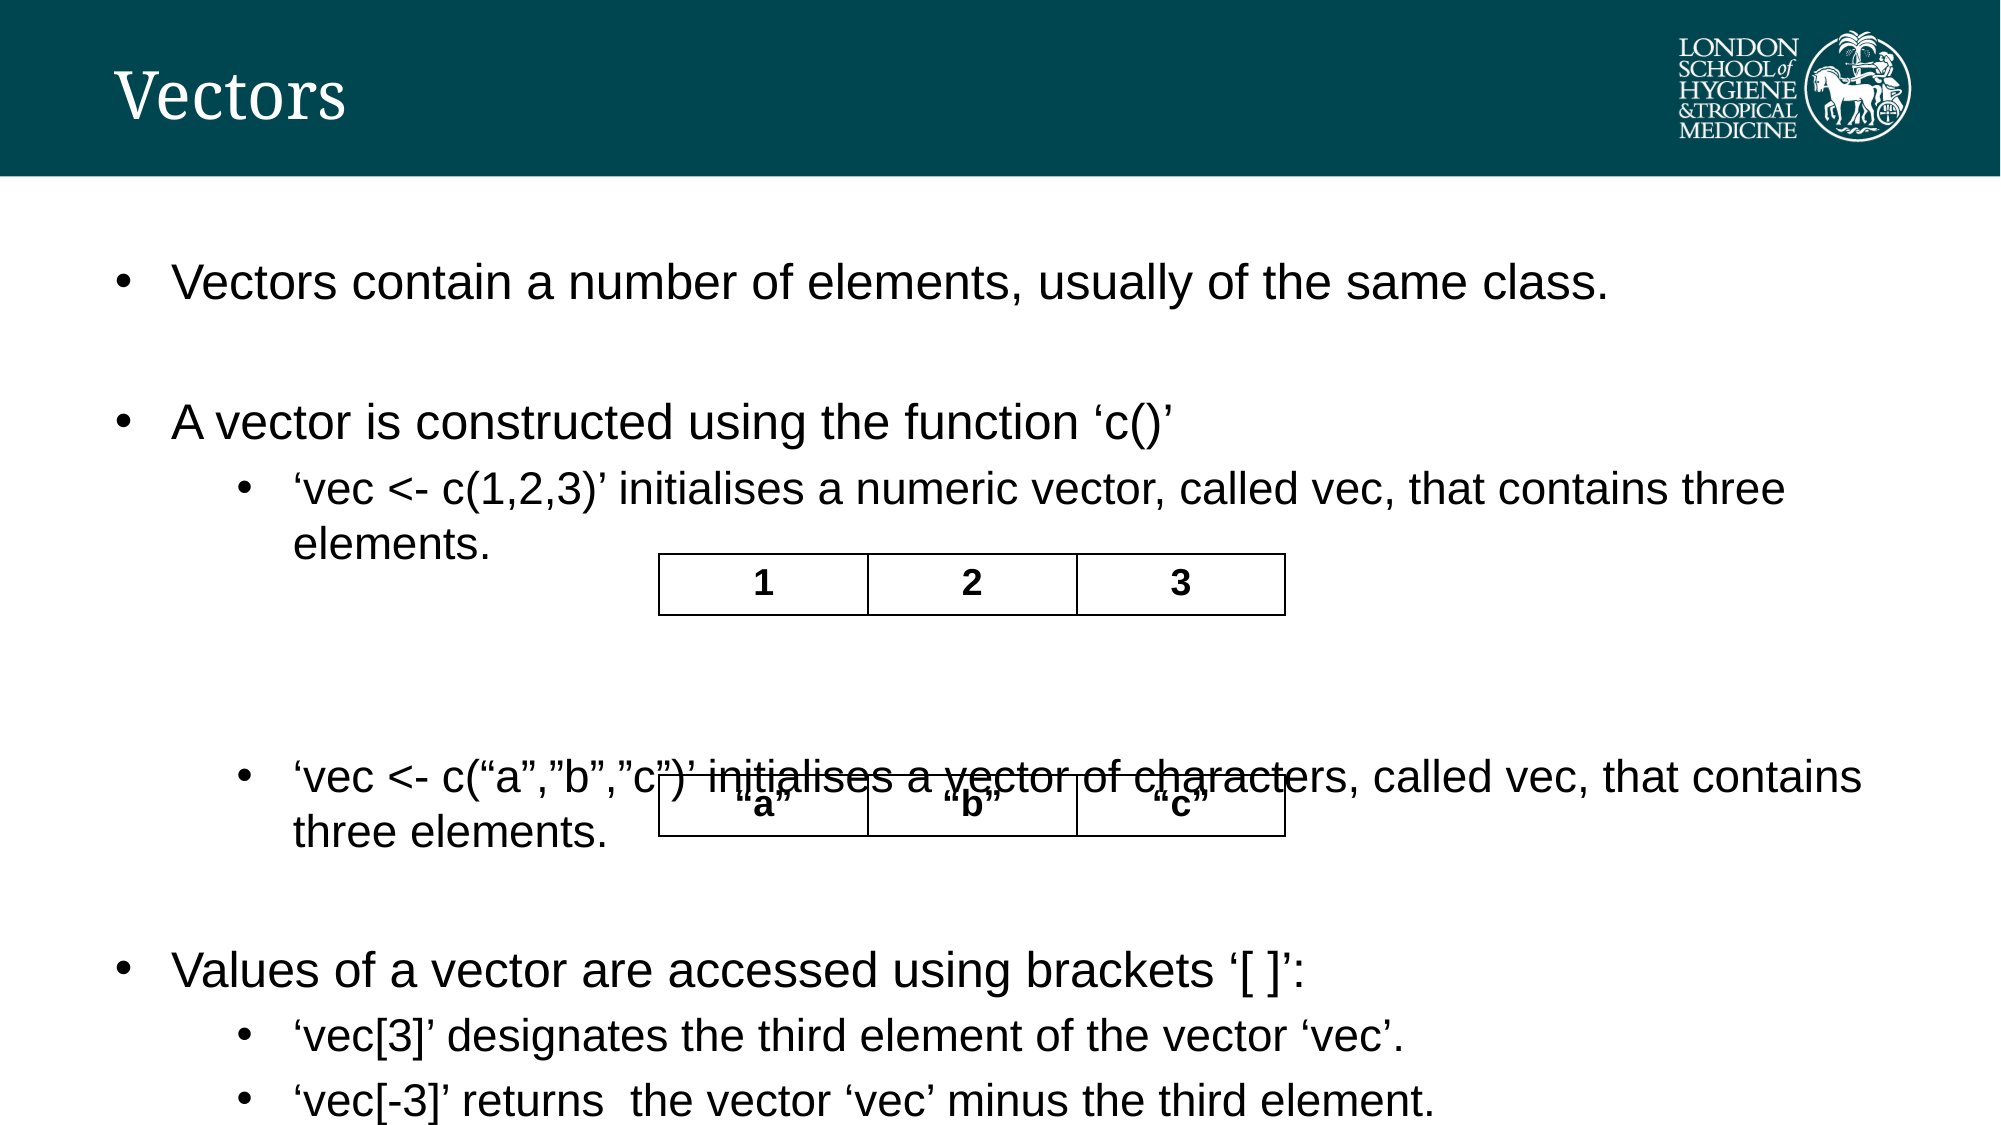

# Vectors
Vectors contain a number of elements, usually of the same class.

A vector is constructed using the function ‘c()’
‘vec <- c(1,2,3)’ initialises a numeric vector, called vec, that contains three elements.

‘vec <- c(“a”,”b”,”c”)’ initialises a vector of characters, called vec, that contains three elements.

Values of a vector are accessed using brackets ‘[ ]’:
‘vec[3]’ designates the third element of the vector ‘vec’.
‘vec[-3]’ returns  the vector ‘vec’ minus the third element.
‘vec[length(vec)]’ designates the last element of the vector ‘vec’.
| 1 | 2 | 3 |
| --- | --- | --- |
| “a” | “b” | “c” |
| --- | --- | --- |